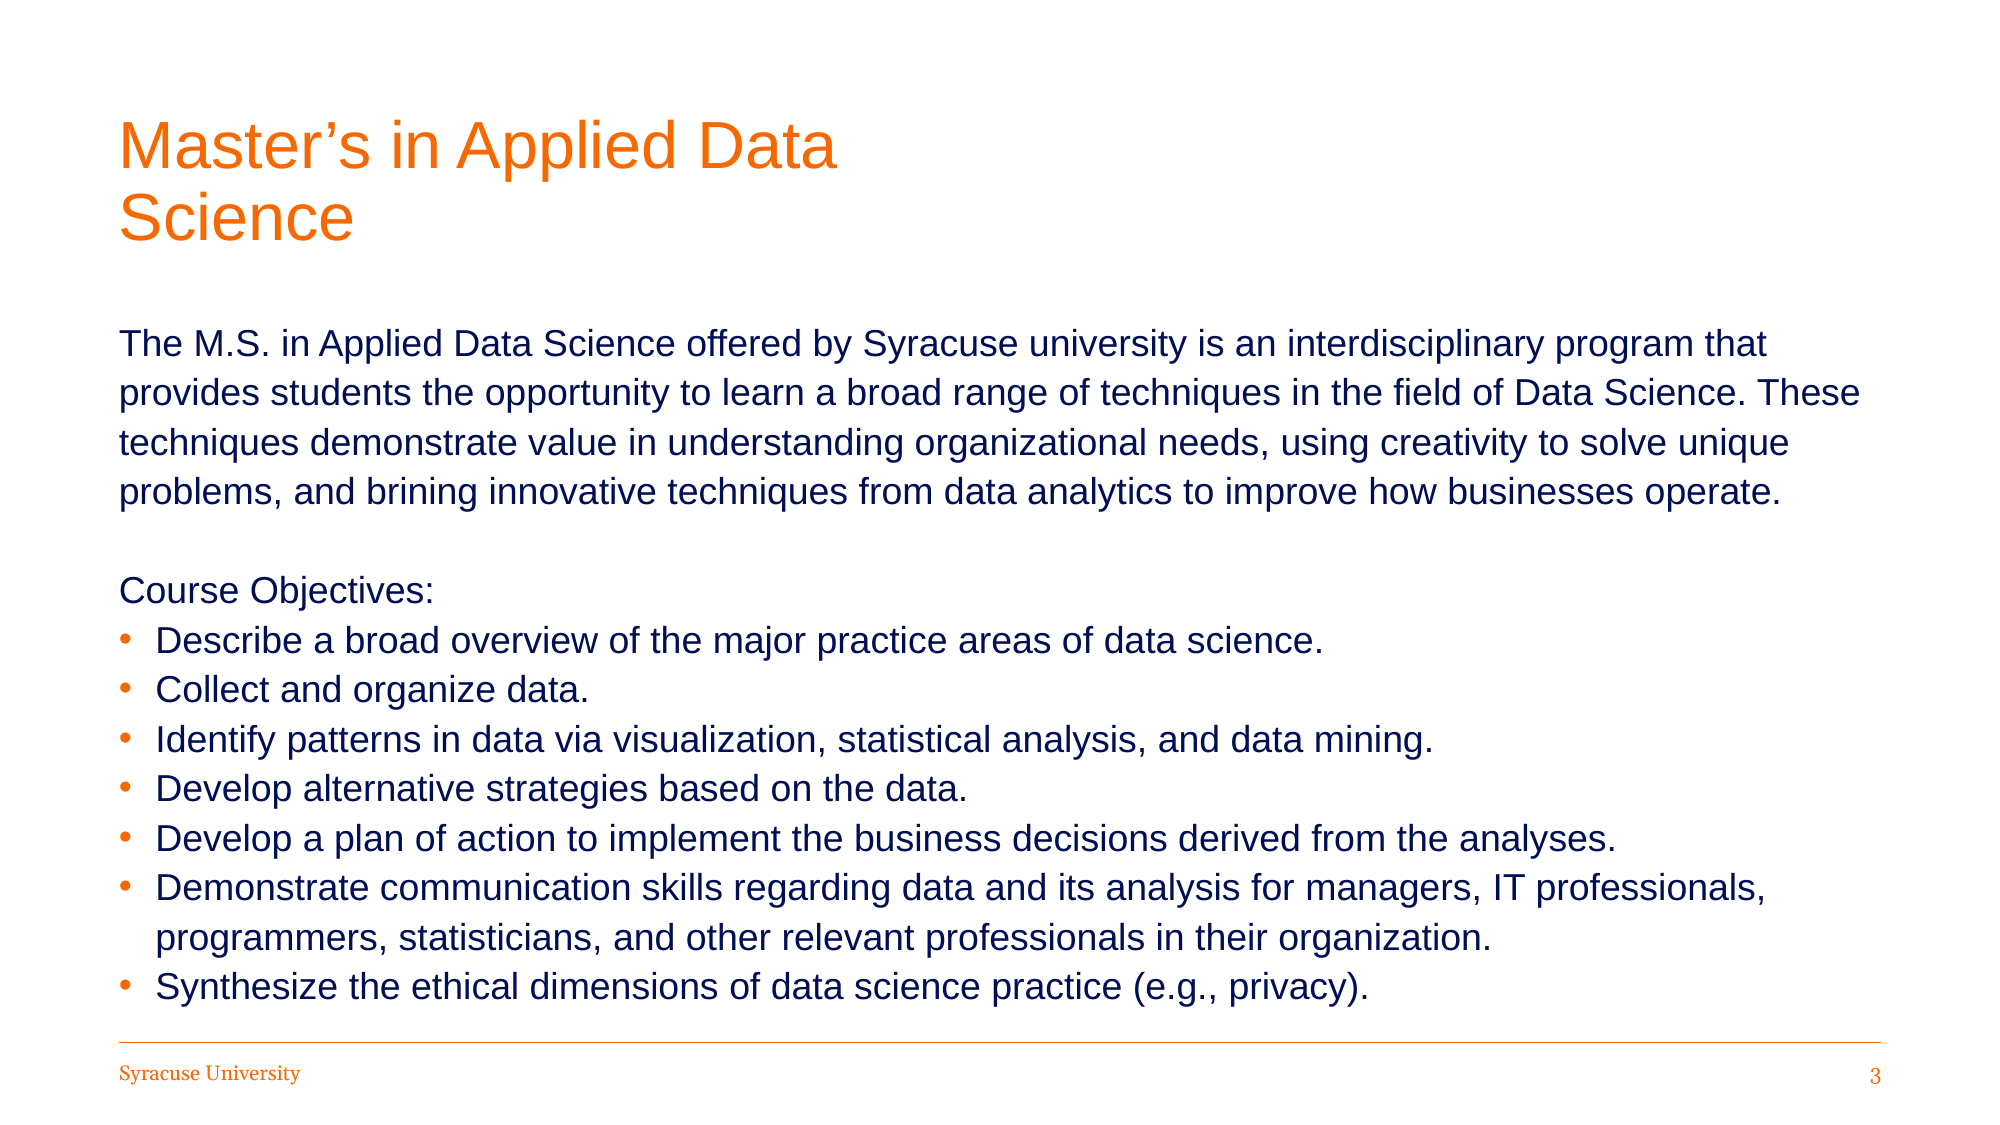

# Master’s in Applied Data Science
The M.S. in Applied Data Science offered by Syracuse university is an interdisciplinary program that provides students the opportunity to learn a broad range of techniques in the field of Data Science. These techniques demonstrate value in understanding organizational needs, using creativity to solve unique problems, and brining innovative techniques from data analytics to improve how businesses operate.

Course Objectives:
Describe a broad overview of the major practice areas of data science.
Collect and organize data.
Identify patterns in data via visualization, statistical analysis, and data mining.
Develop alternative strategies based on the data.
Develop a plan of action to implement the business decisions derived from the analyses.
Demonstrate communication skills regarding data and its analysis for managers, IT professionals, programmers, statisticians, and other relevant professionals in their organization.
Synthesize the ethical dimensions of data science practice (e.g., privacy).